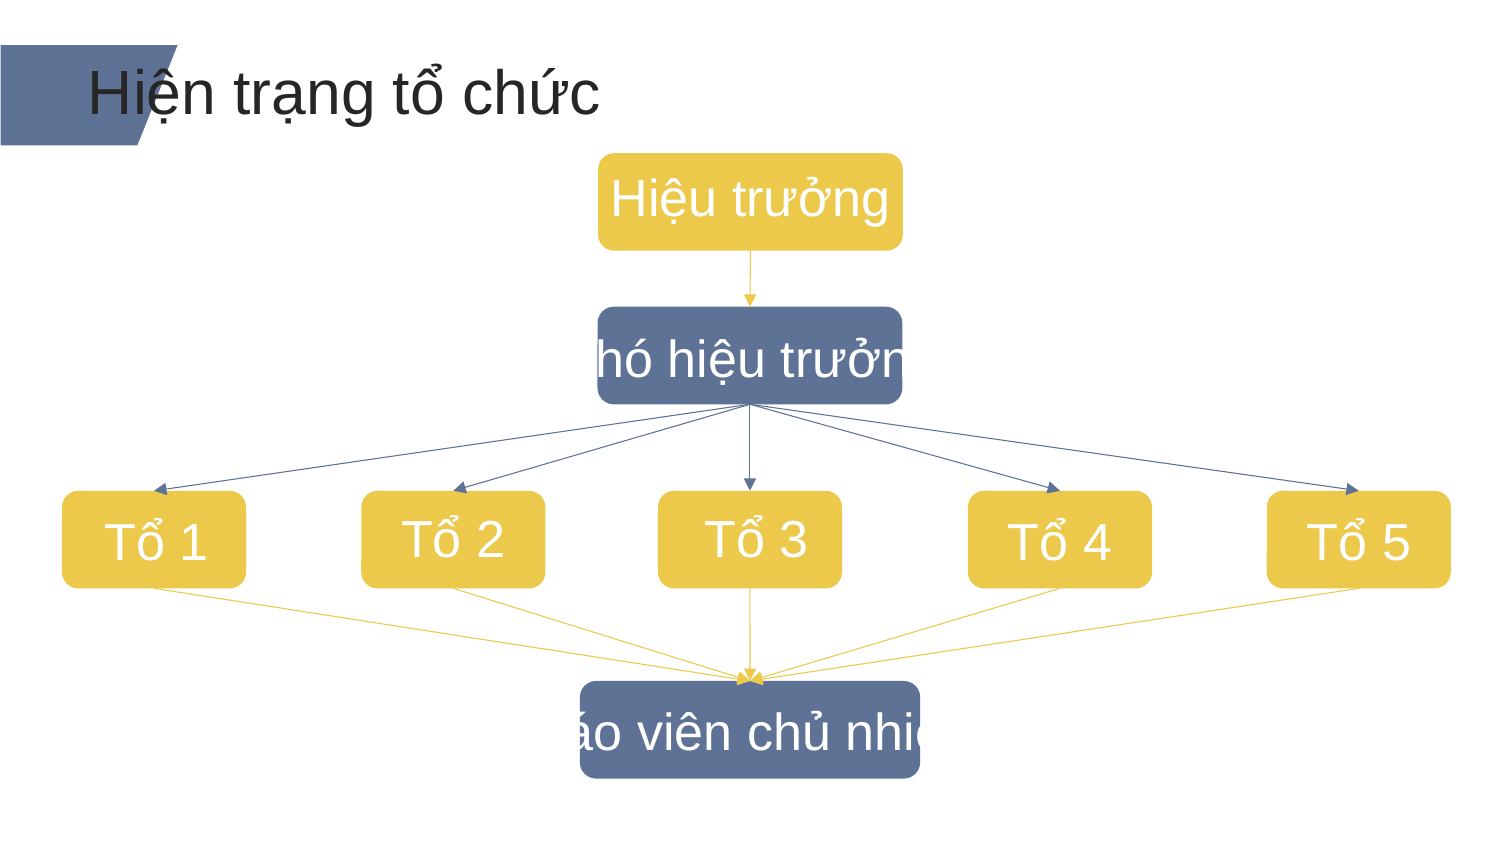

Hiện trạng tổ chức

Hiệu trưởng

Phó hiệu trưởng

Tổ 2
Tổ 3
Tổ 1
Tổ 4
Tổ 5

Giáo viên chủ nhiệm